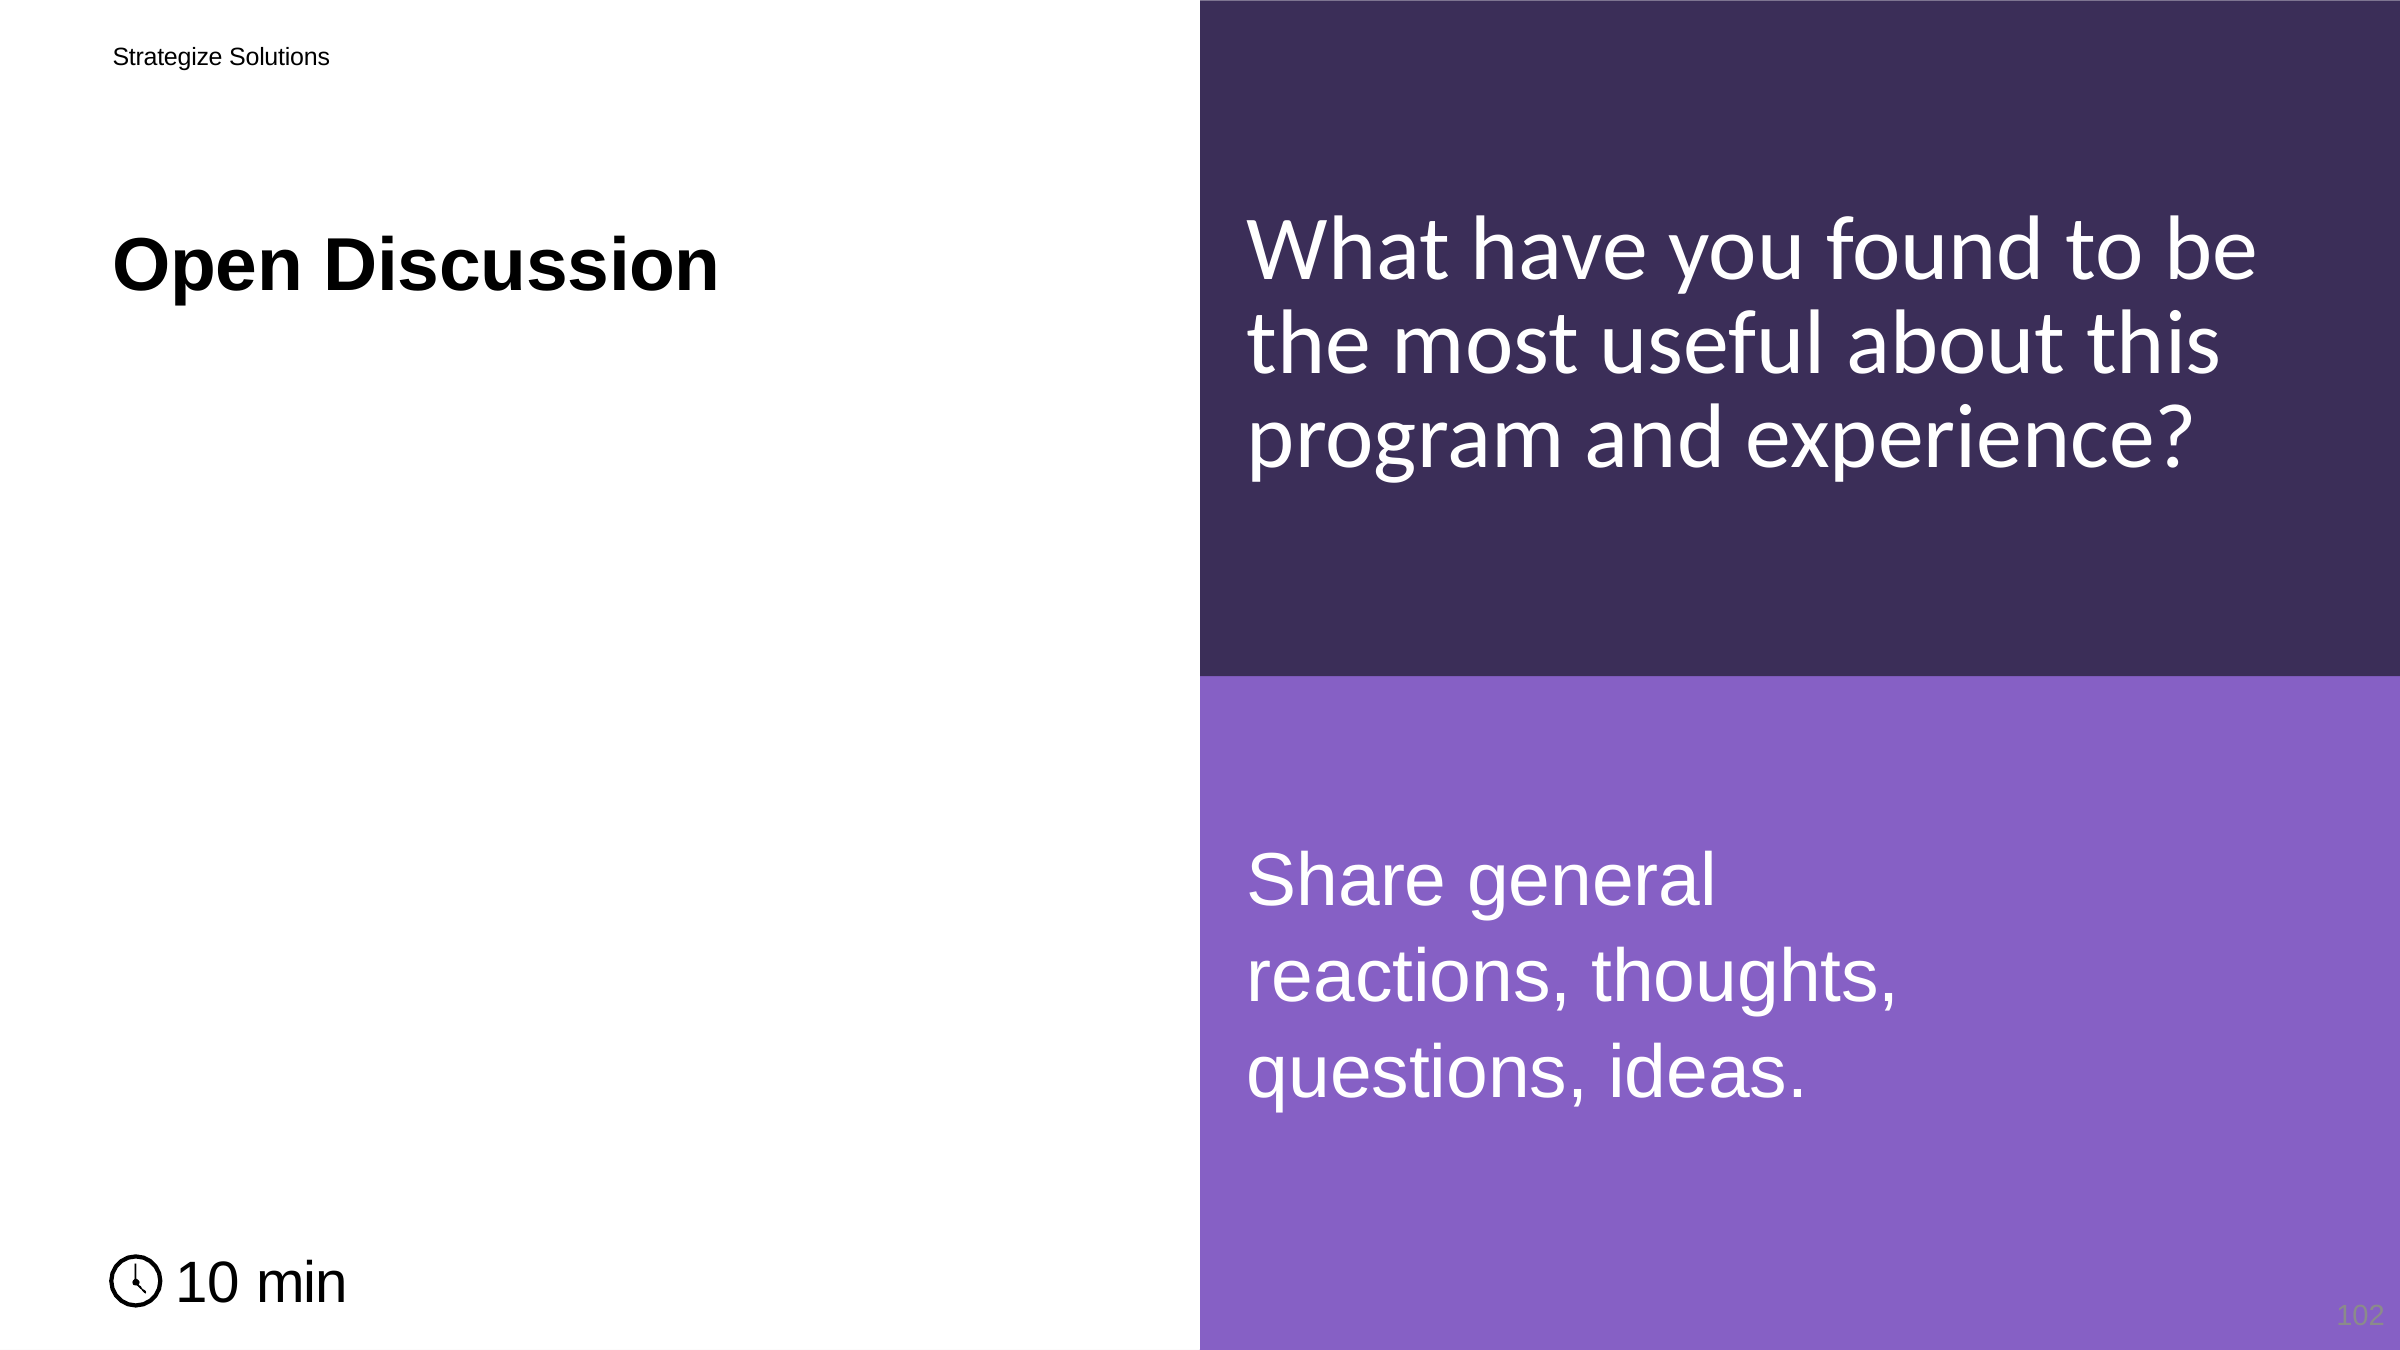

Strategize Solutions
What have you found to be the most useful about this program and experience?
Open Discussion
Share general
reactions, thoughts,
questions, ideas.
10 min

102